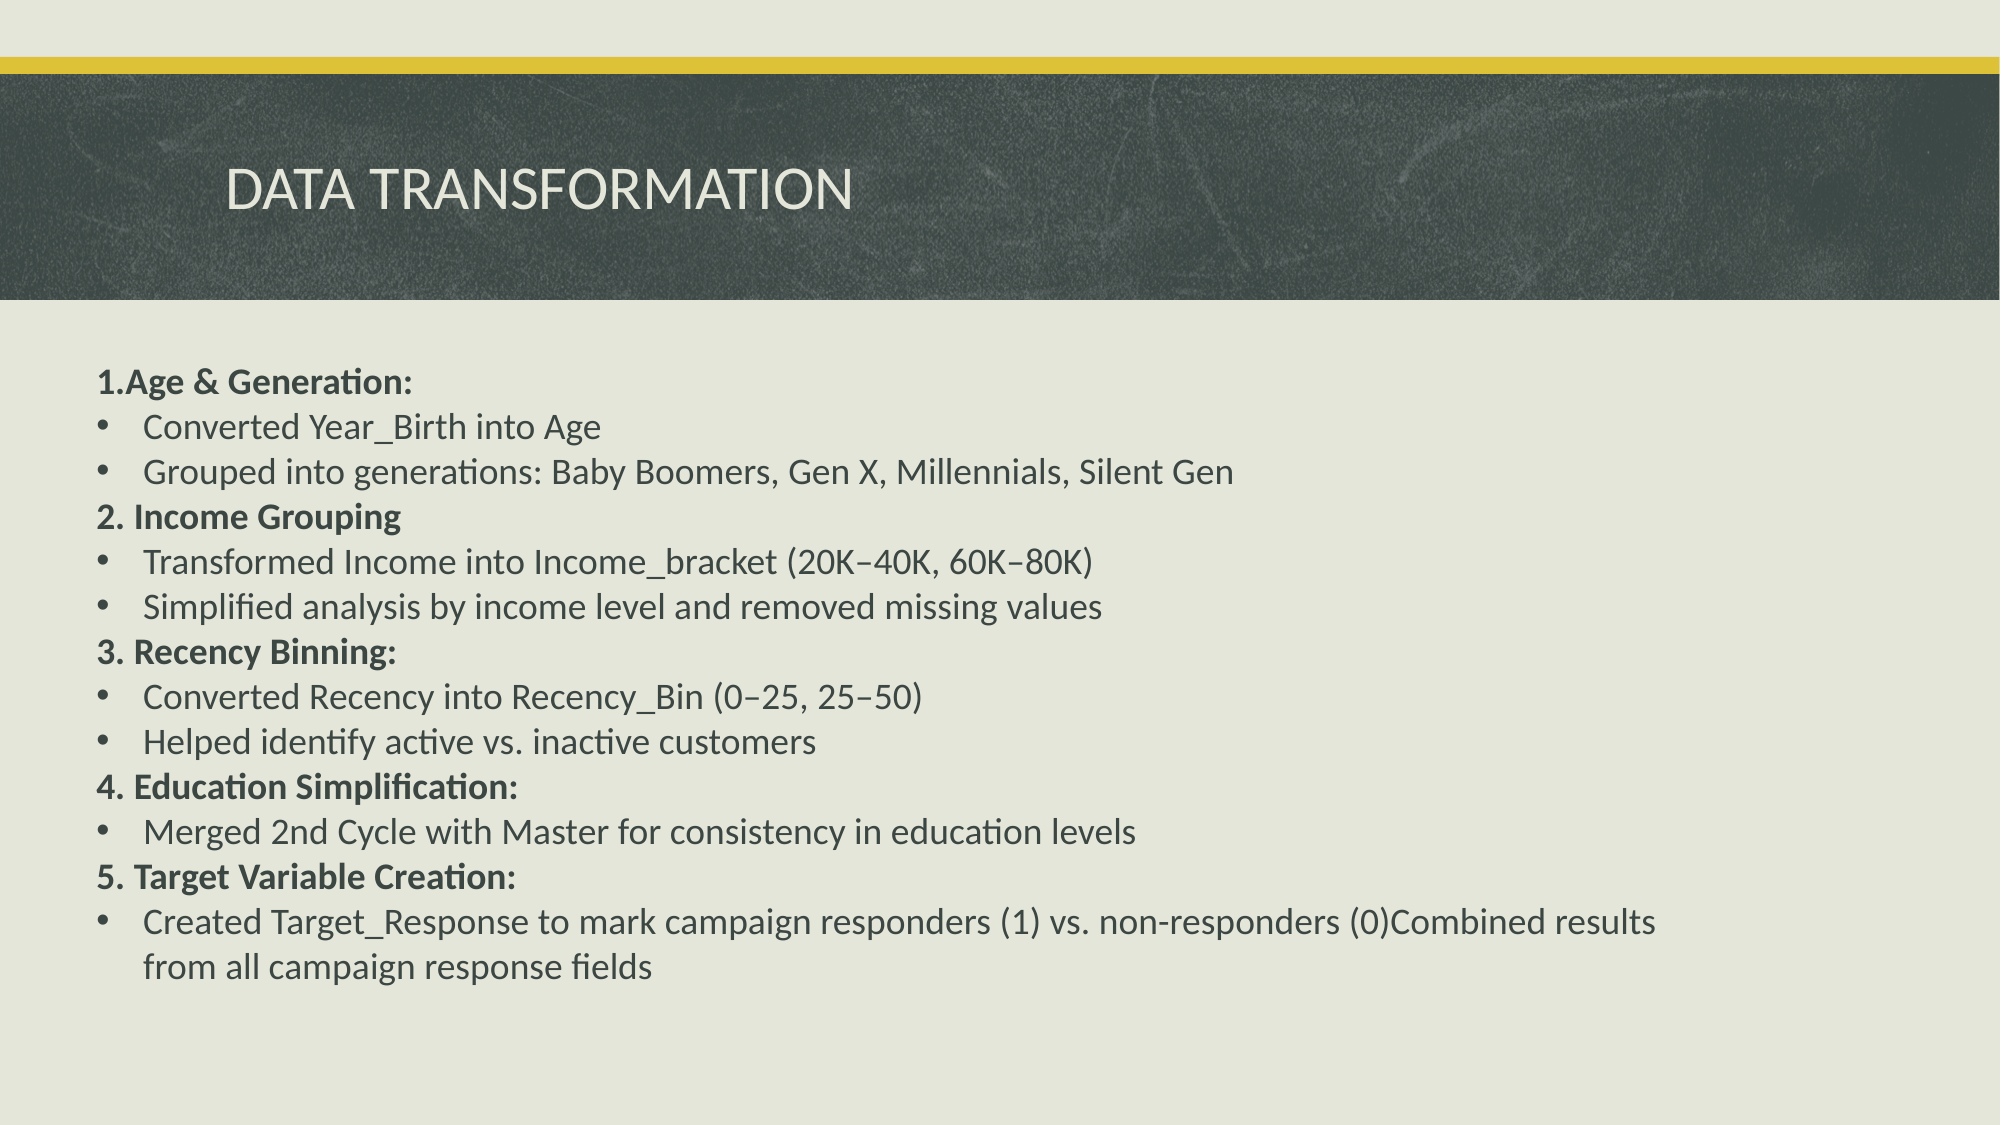

# DATA TRANSFORMATION
1.Age & Generation:
Converted Year_Birth into Age
Grouped into generations: Baby Boomers, Gen X, Millennials, Silent Gen
2. Income Grouping
Transformed Income into Income_bracket (20K–40K, 60K–80K)
Simplified analysis by income level and removed missing values
3. Recency Binning:
Converted Recency into Recency_Bin (0–25, 25–50)
Helped identify active vs. inactive customers
4. Education Simplification:
Merged 2nd Cycle with Master for consistency in education levels
5. Target Variable Creation:
Created Target_Response to mark campaign responders (1) vs. non-responders (0)Combined results from all campaign response fields